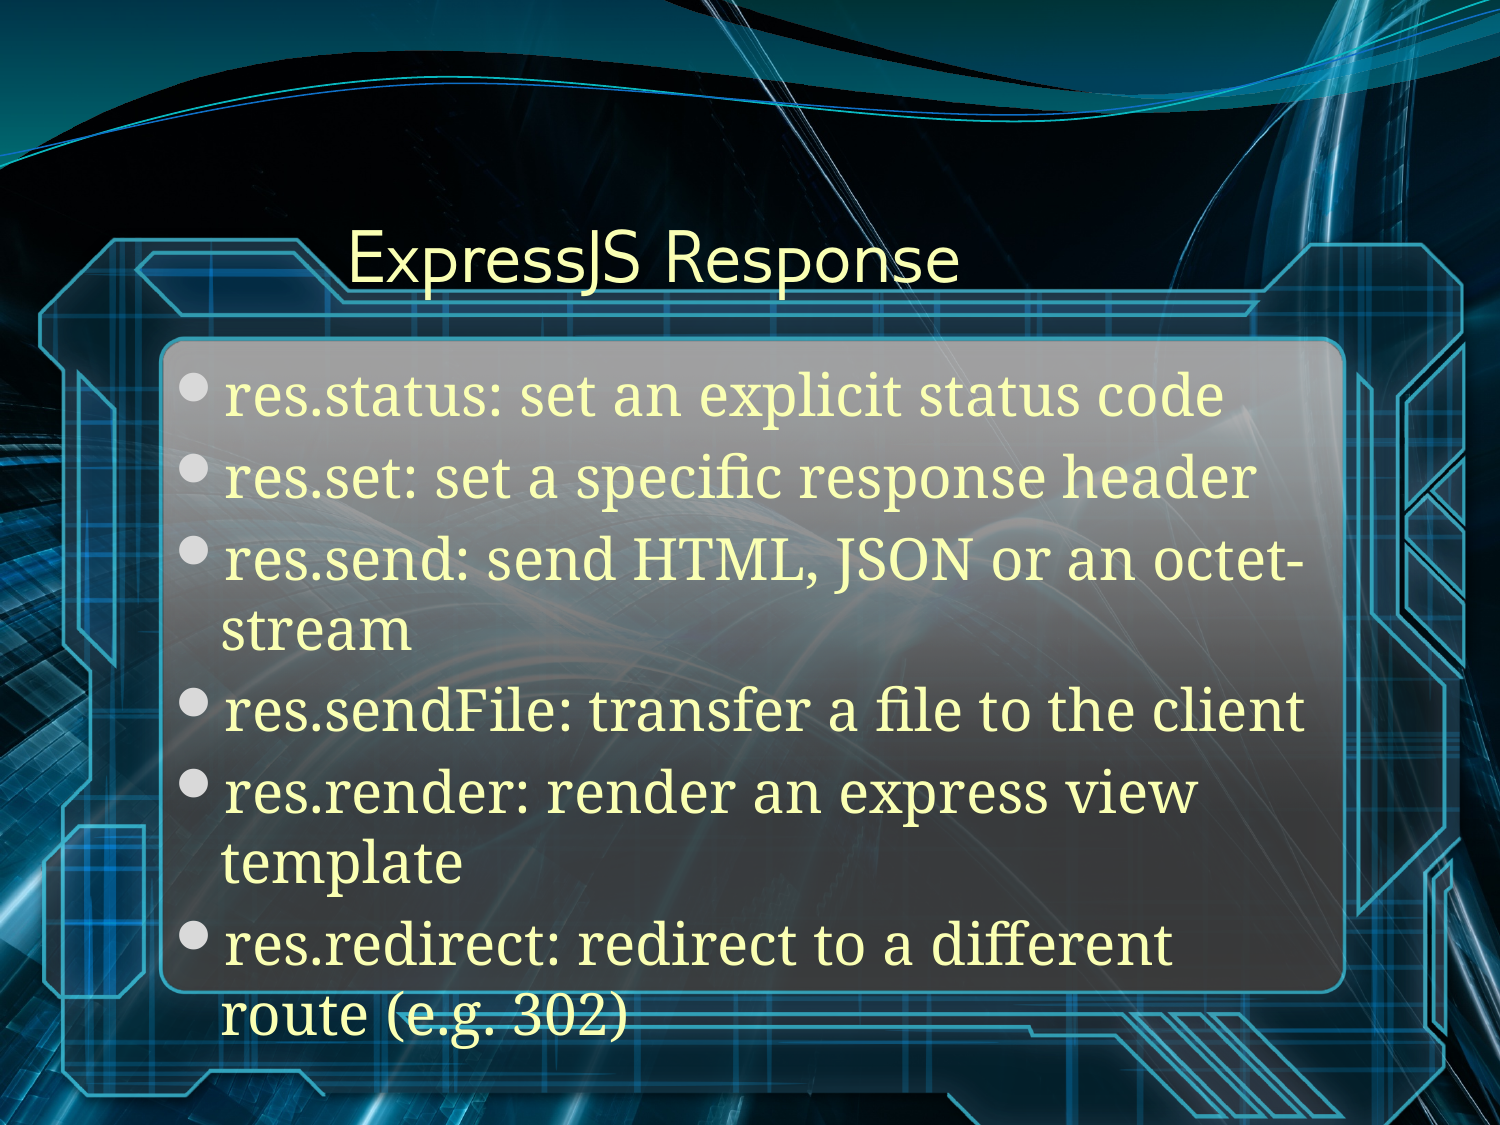

# ExpressJS Response
res.status: set an explicit status code
res.set: set a specific response header
res.send: send HTML, JSON or an octet-stream
res.sendFile: transfer a file to the client
res.render: render an express view template
res.redirect: redirect to a different route (e.g. 302)